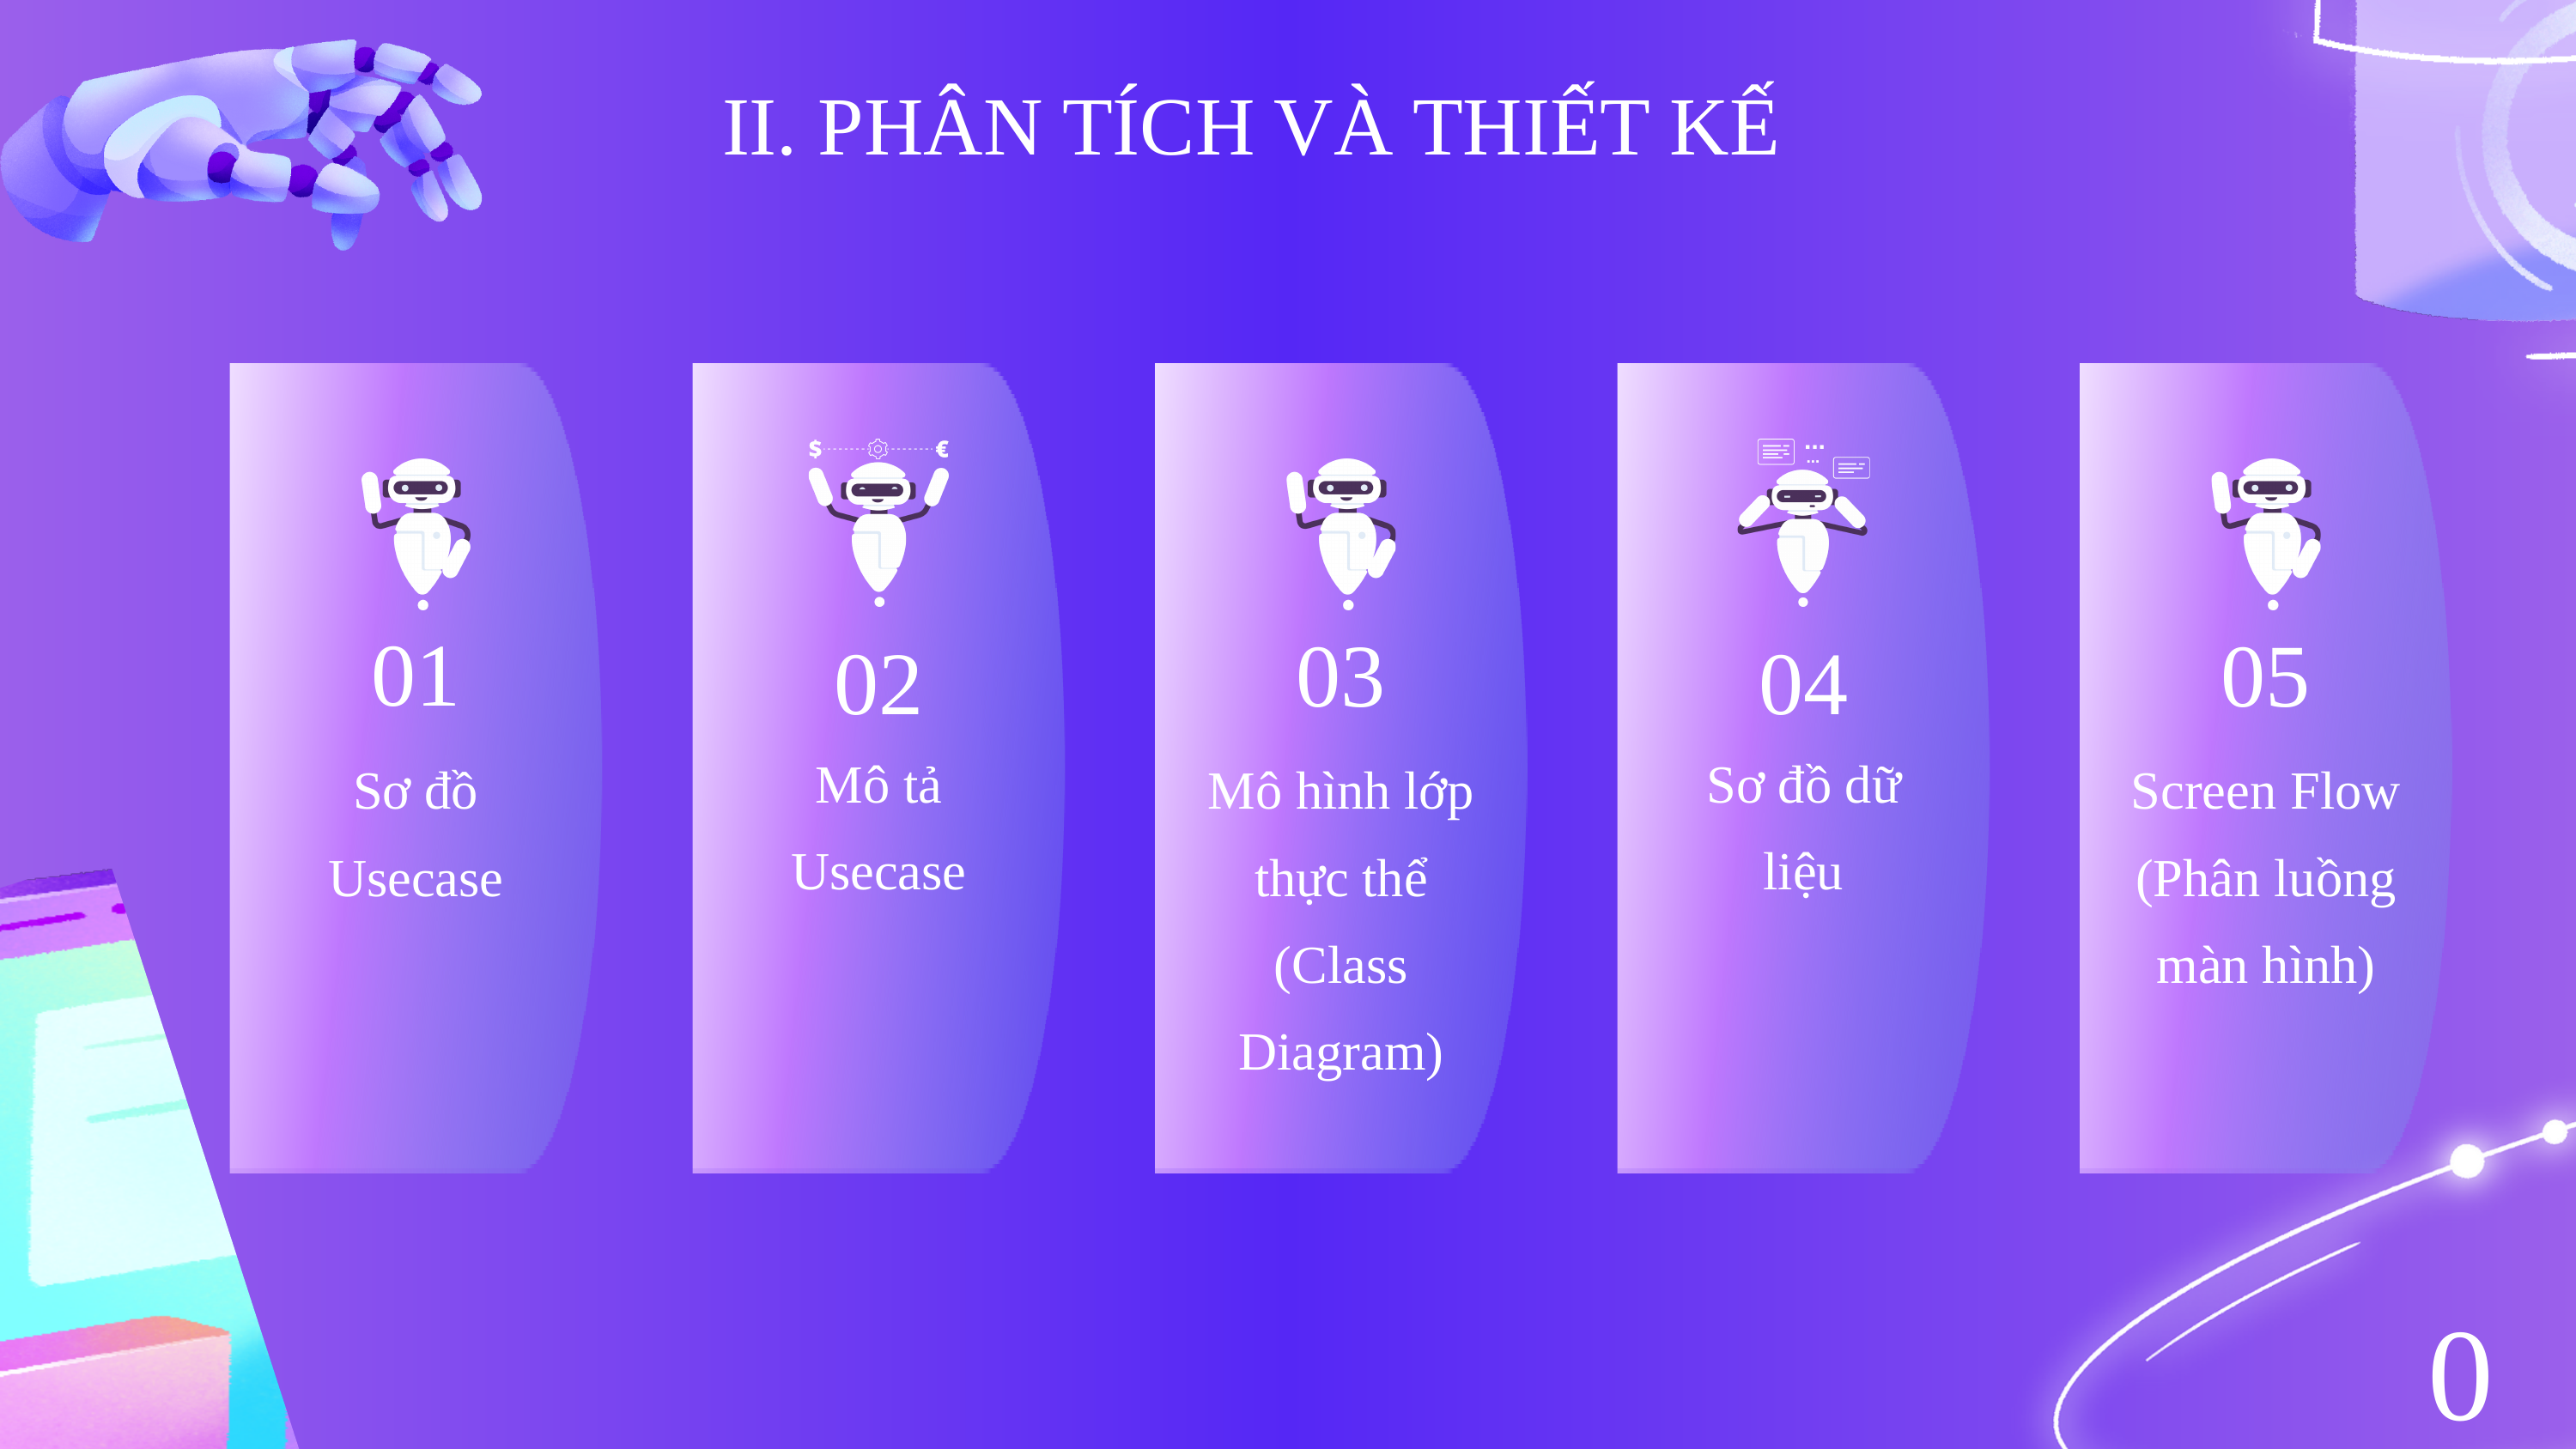

II. PHÂN TÍCH VÀ THIẾT KẾ

01
Sơ đồ Usecase

03
Mô hình lớp thực thể (Class Diagram)

05
Screen Flow (Phân luồng màn hình)

02
04
Mô tả Usecase
Sơ đồ dữ liệu

07